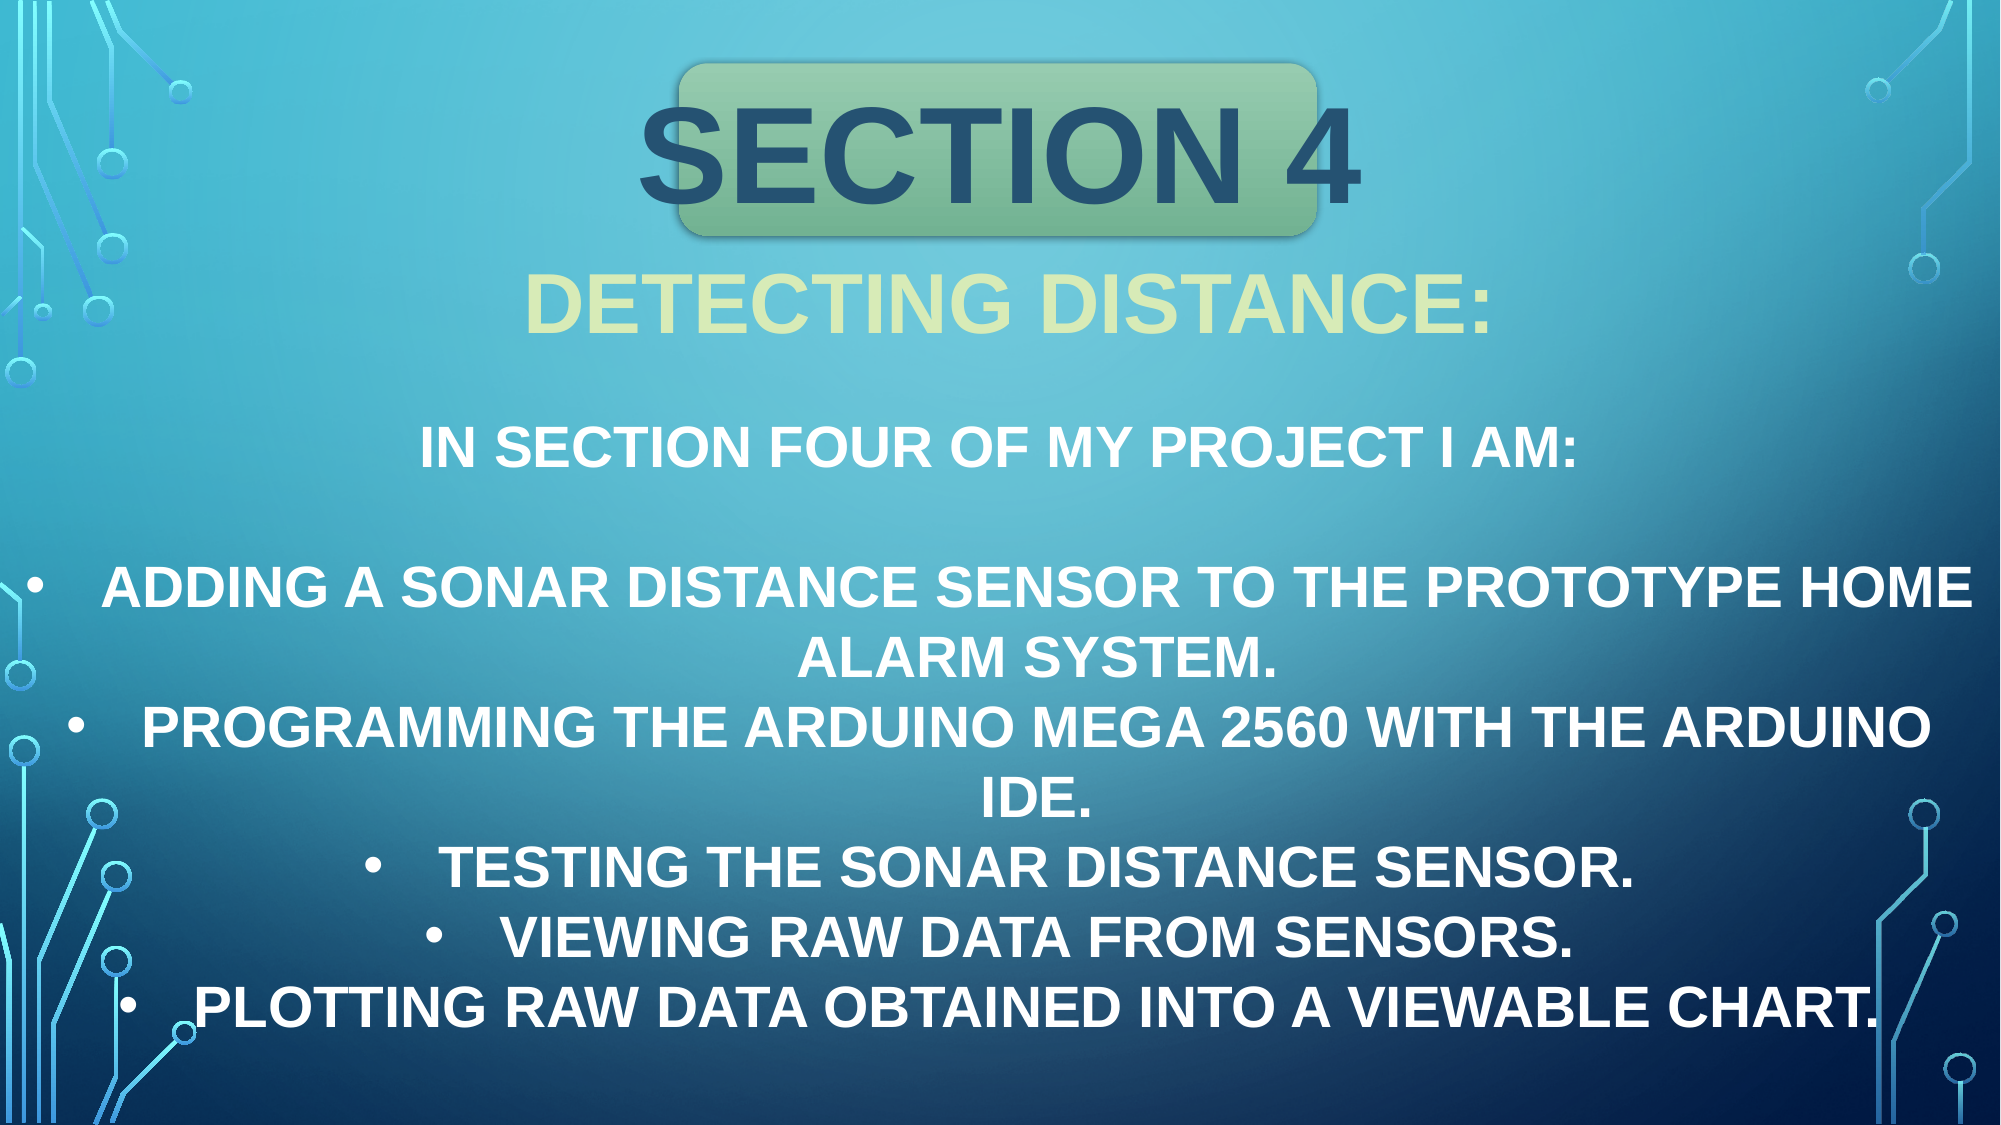

SECTION 4

# detecting distance:
In section four of my project I am:

ADDING A SONAR DISTANCE SENSOR TO THE PROTOTYPE HOME ALARM SYSTEM.
PROGRAMMING THE ARDUINO MEGA 2560 WITH THE ARDUINO IDE.
TESTING THE SONAR DISTANCE SENSOR.
VIEWING RAW DATA FROM SENSORS.
PLOTTING RAW DATA OBTAINED INTO a VIEWABLE CHART.